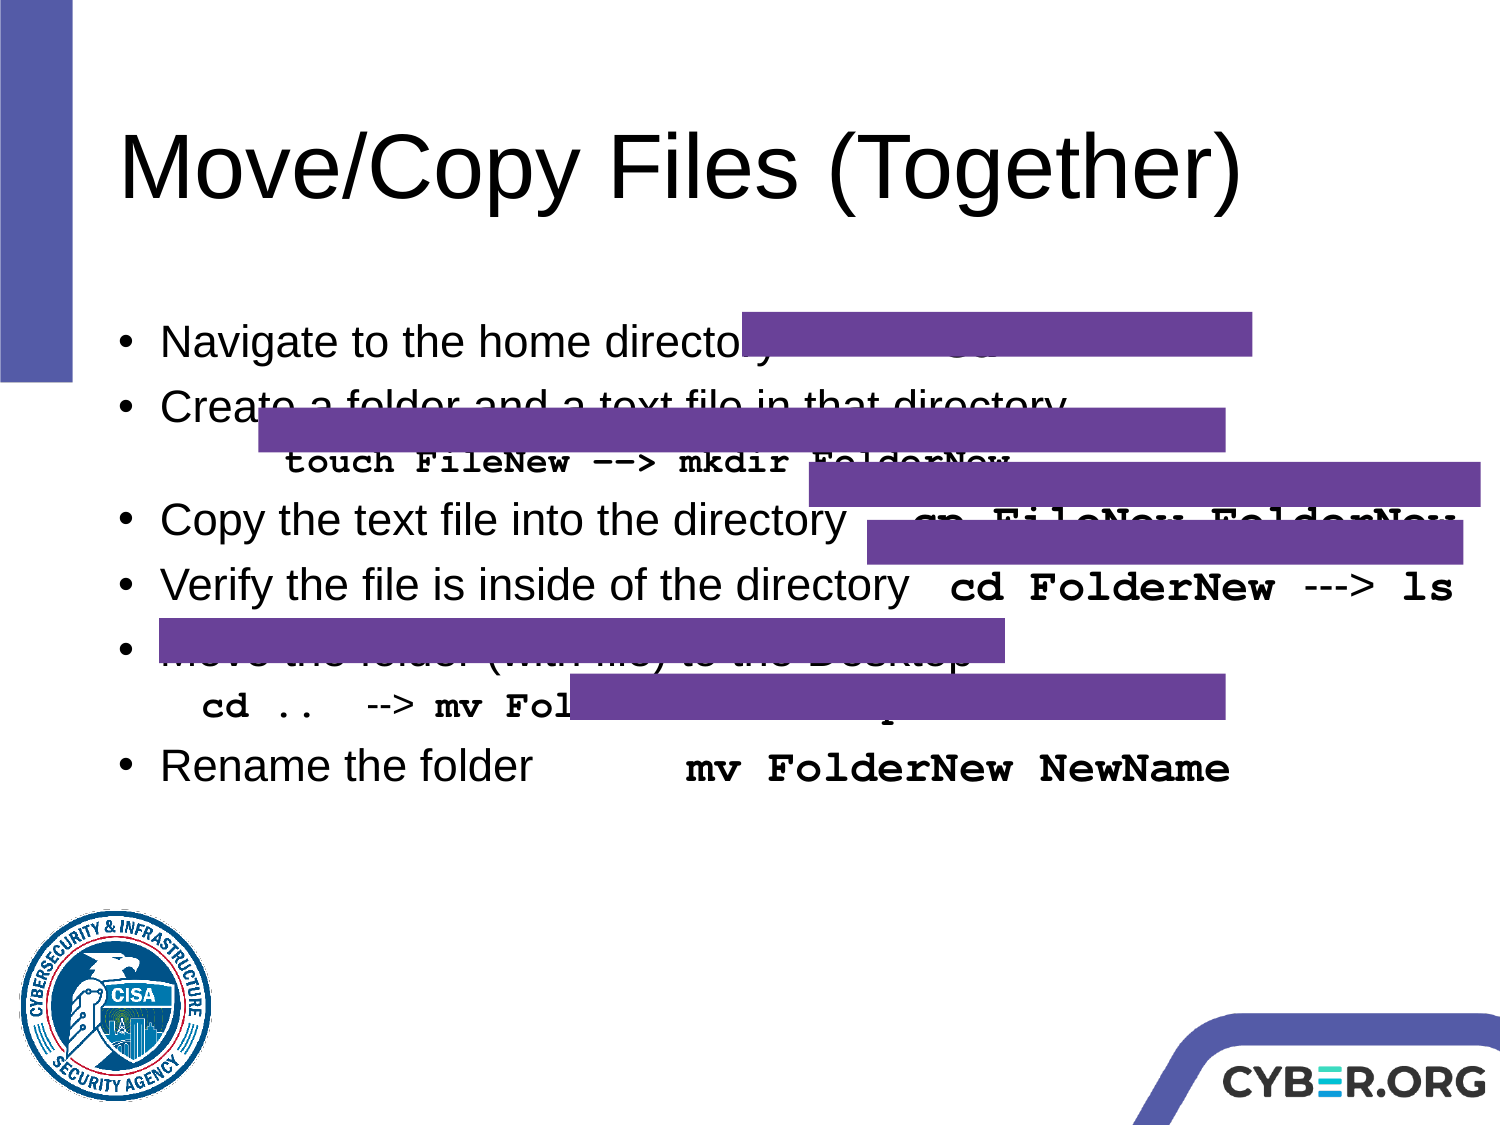

# Move/Copy Files (Together)
Navigate to the home directory      cd
Create a folder and a text file in that directory
touch FileNew --> mkdir FolderNew
Copy the text file into the directory     cp FileNew FolderNew
Verify the file is inside of the directory   cd FolderNew --->  ls
Move the folder (with file) to the Desktop
cd ..  -->  mv FolderNew Desktop
Rename the folder            mv FolderNew NewName